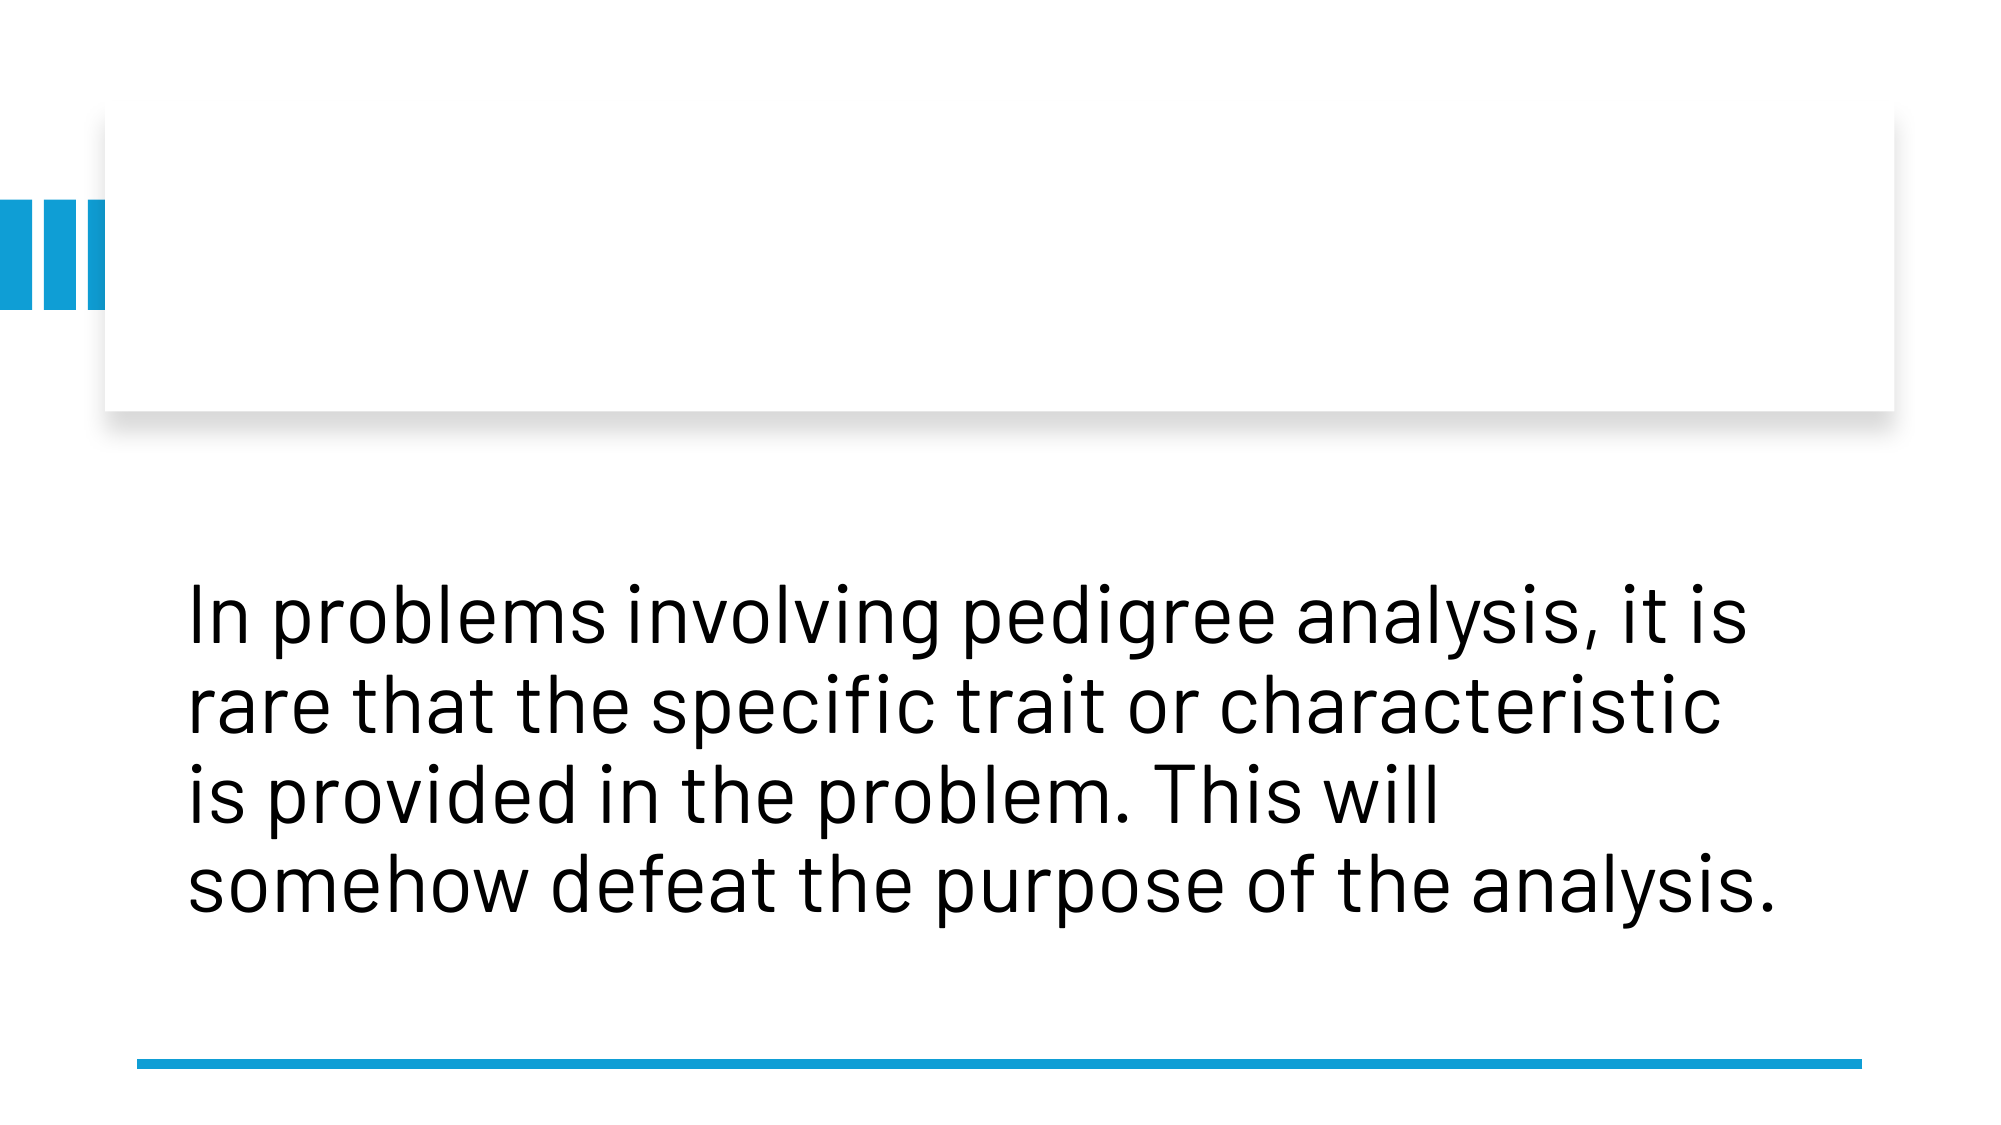

In problems involving pedigree analysis, it is rare that the specific trait or characteristic is provided in the problem. This will somehow defeat the purpose of the analysis.